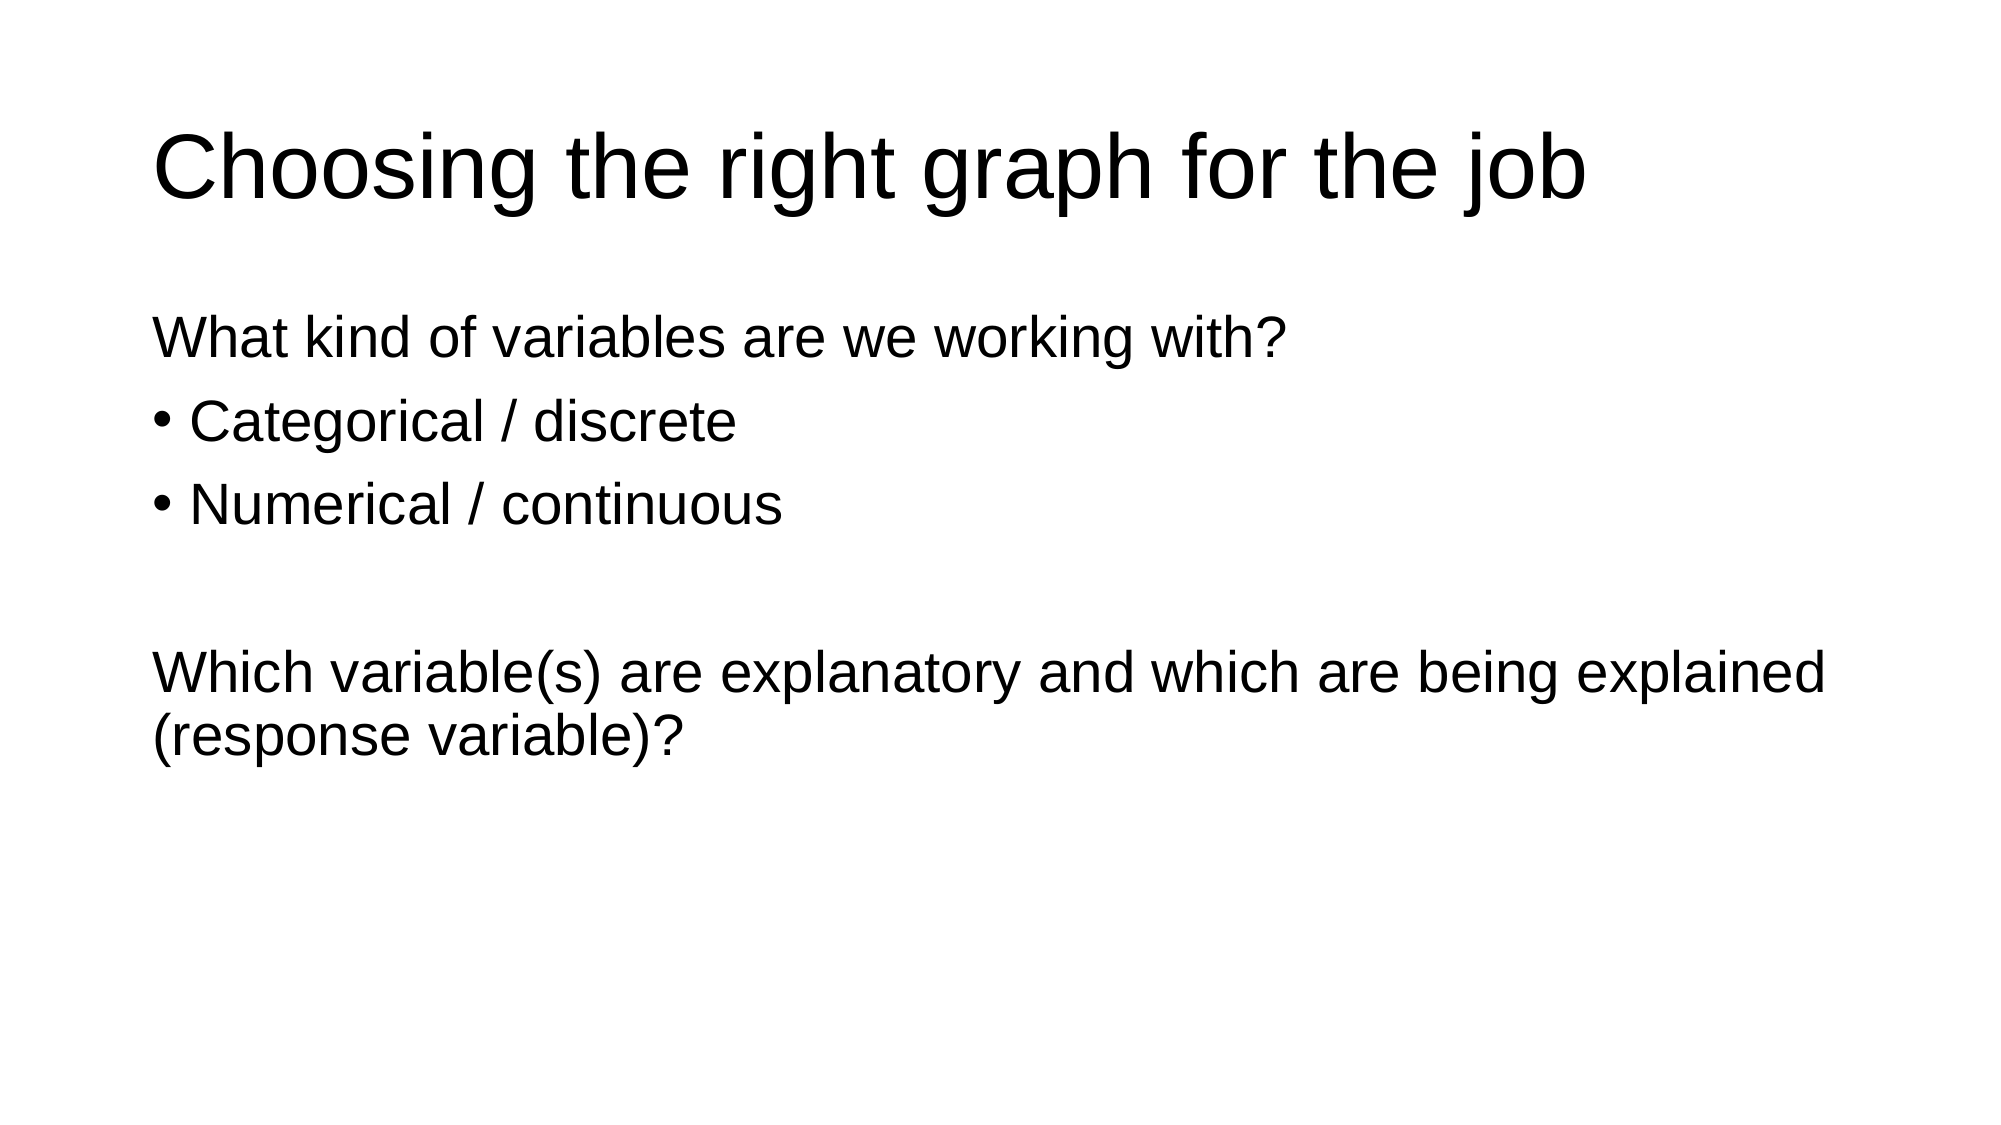

# Choosing the right graph for the job
What kind of variables are we working with?
Categorical / discrete
Numerical / continuous

Which variable(s) are explanatory and which are being explained (response variable)?